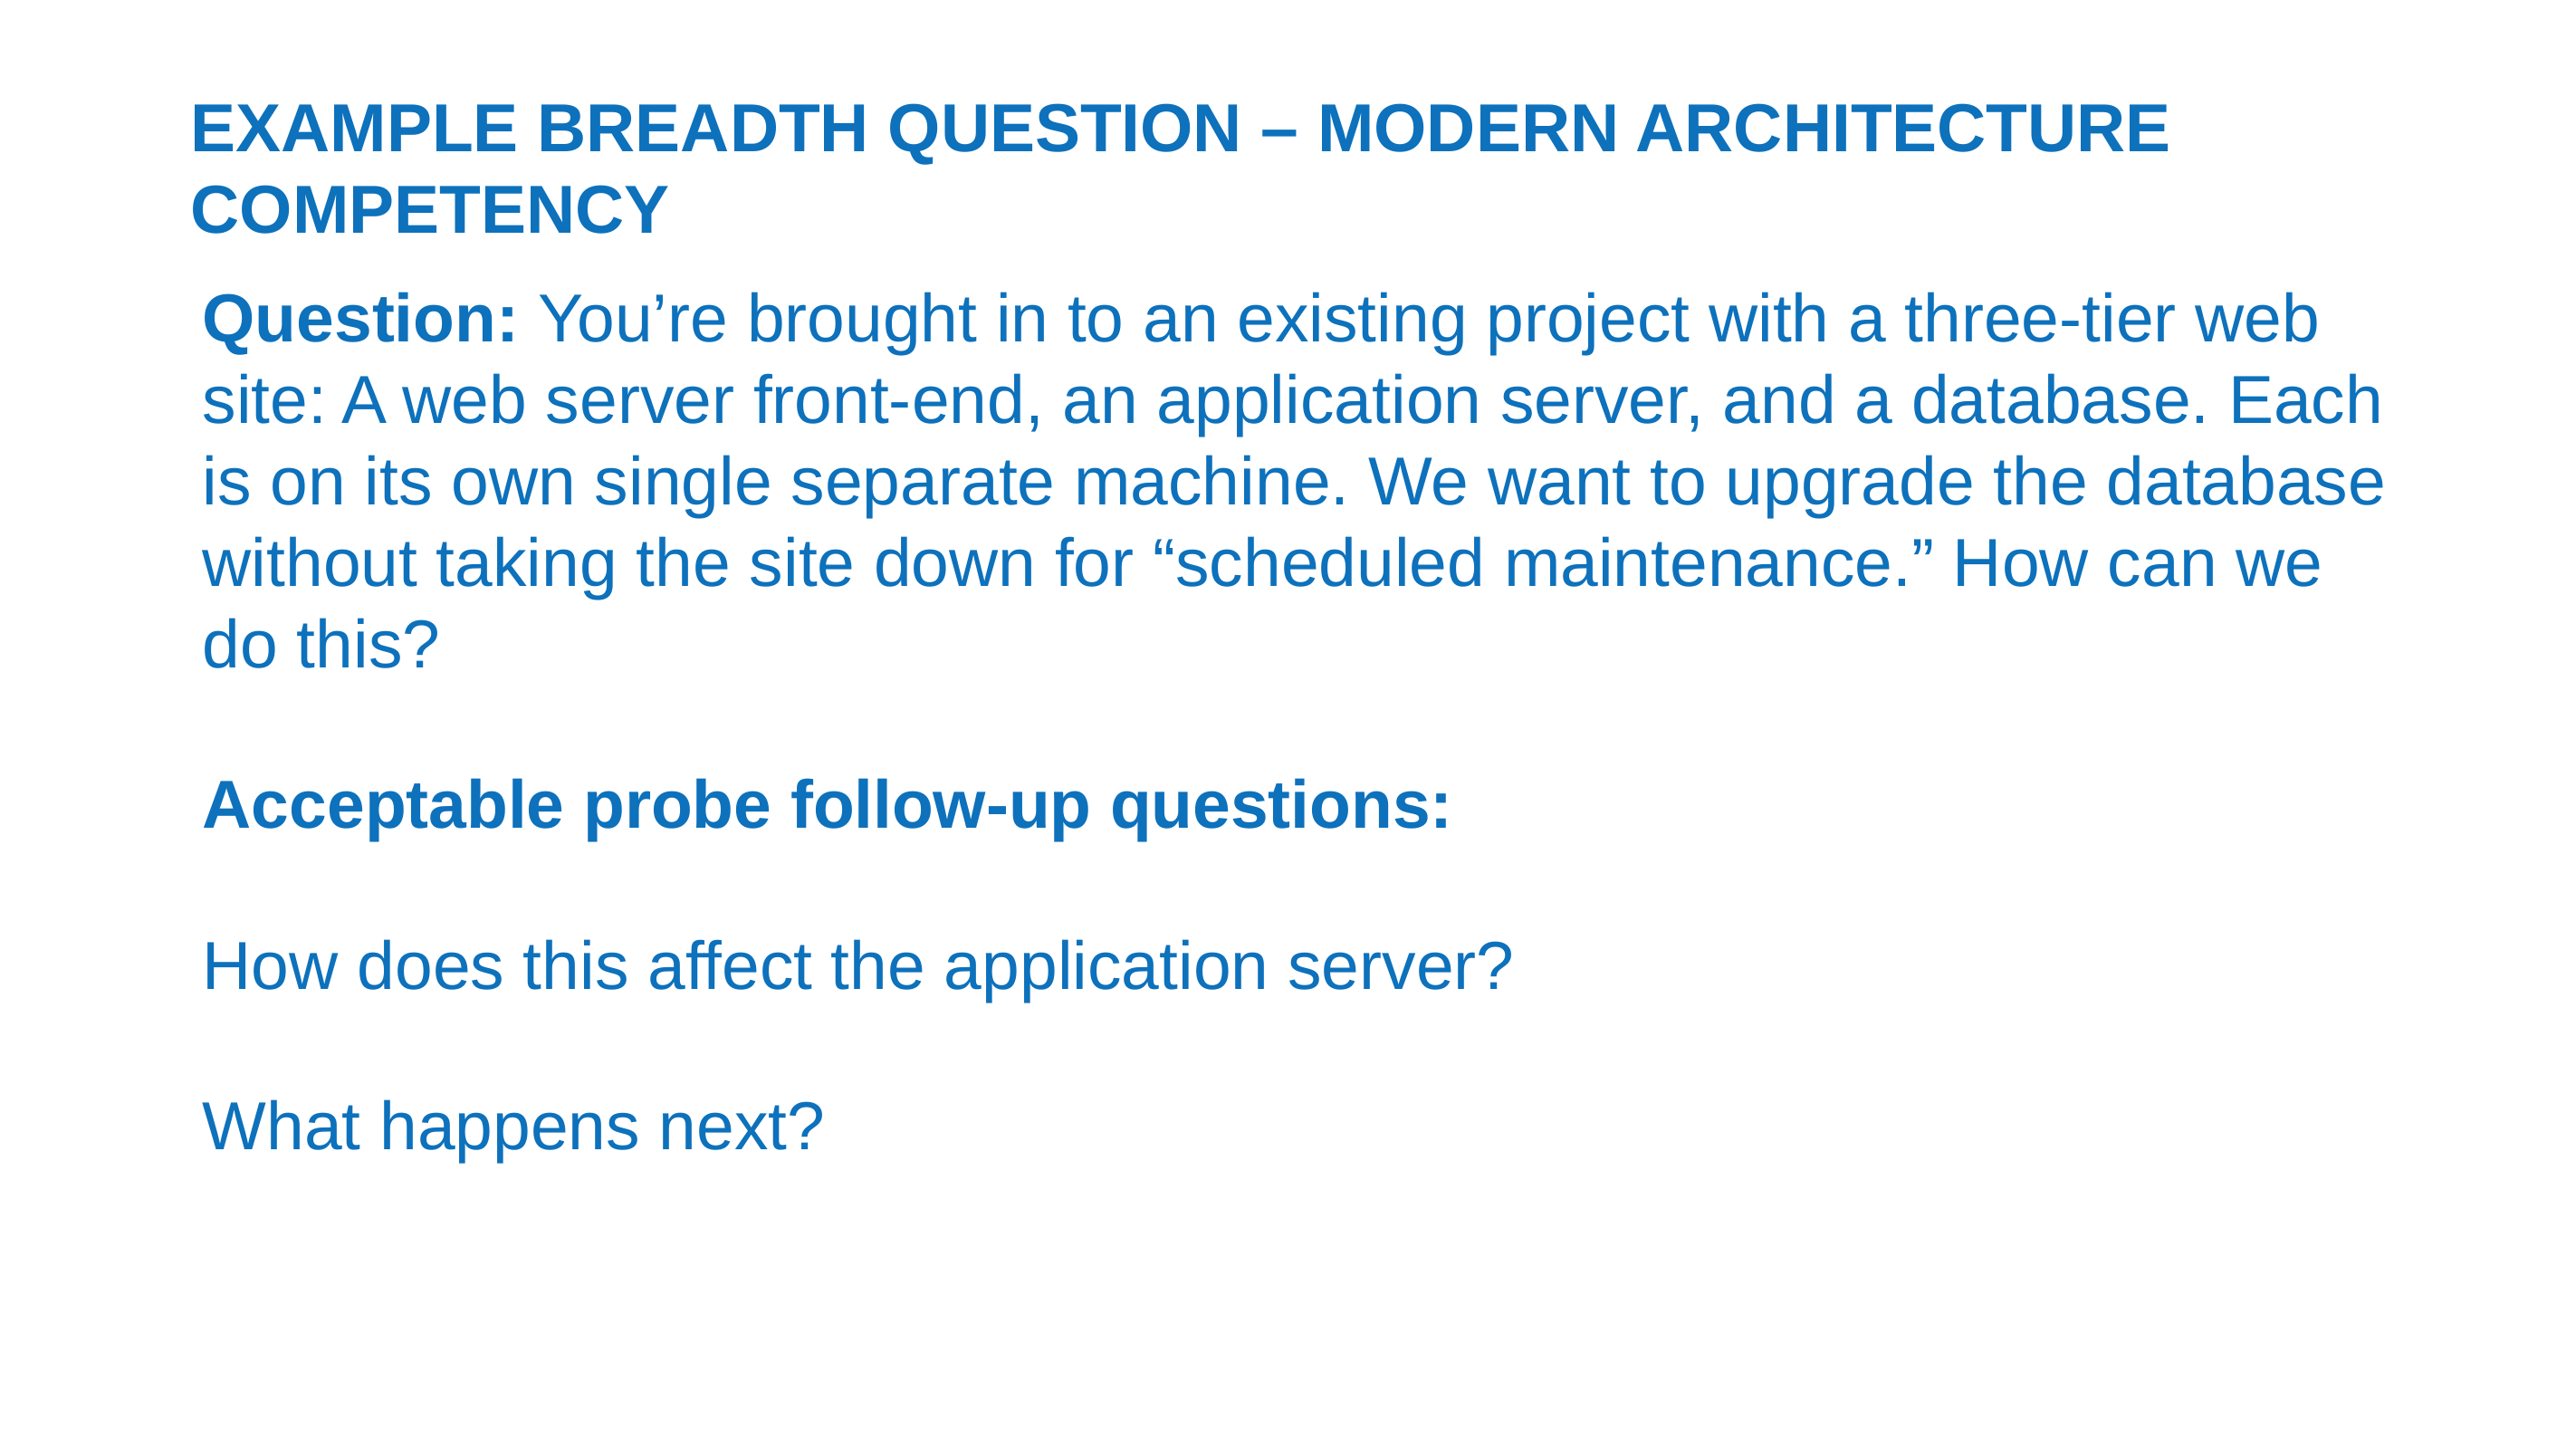

# Example Breadth Question – Modern Architecture Competency
Question: You’re brought in to an existing project with a three-tier web site: A web server front-end, an application server, and a database. Each is on its own single separate machine. We want to upgrade the database without taking the site down for “scheduled maintenance.” How can we do this?
Acceptable probe follow-up questions:
How does this affect the application server?
What happens next?